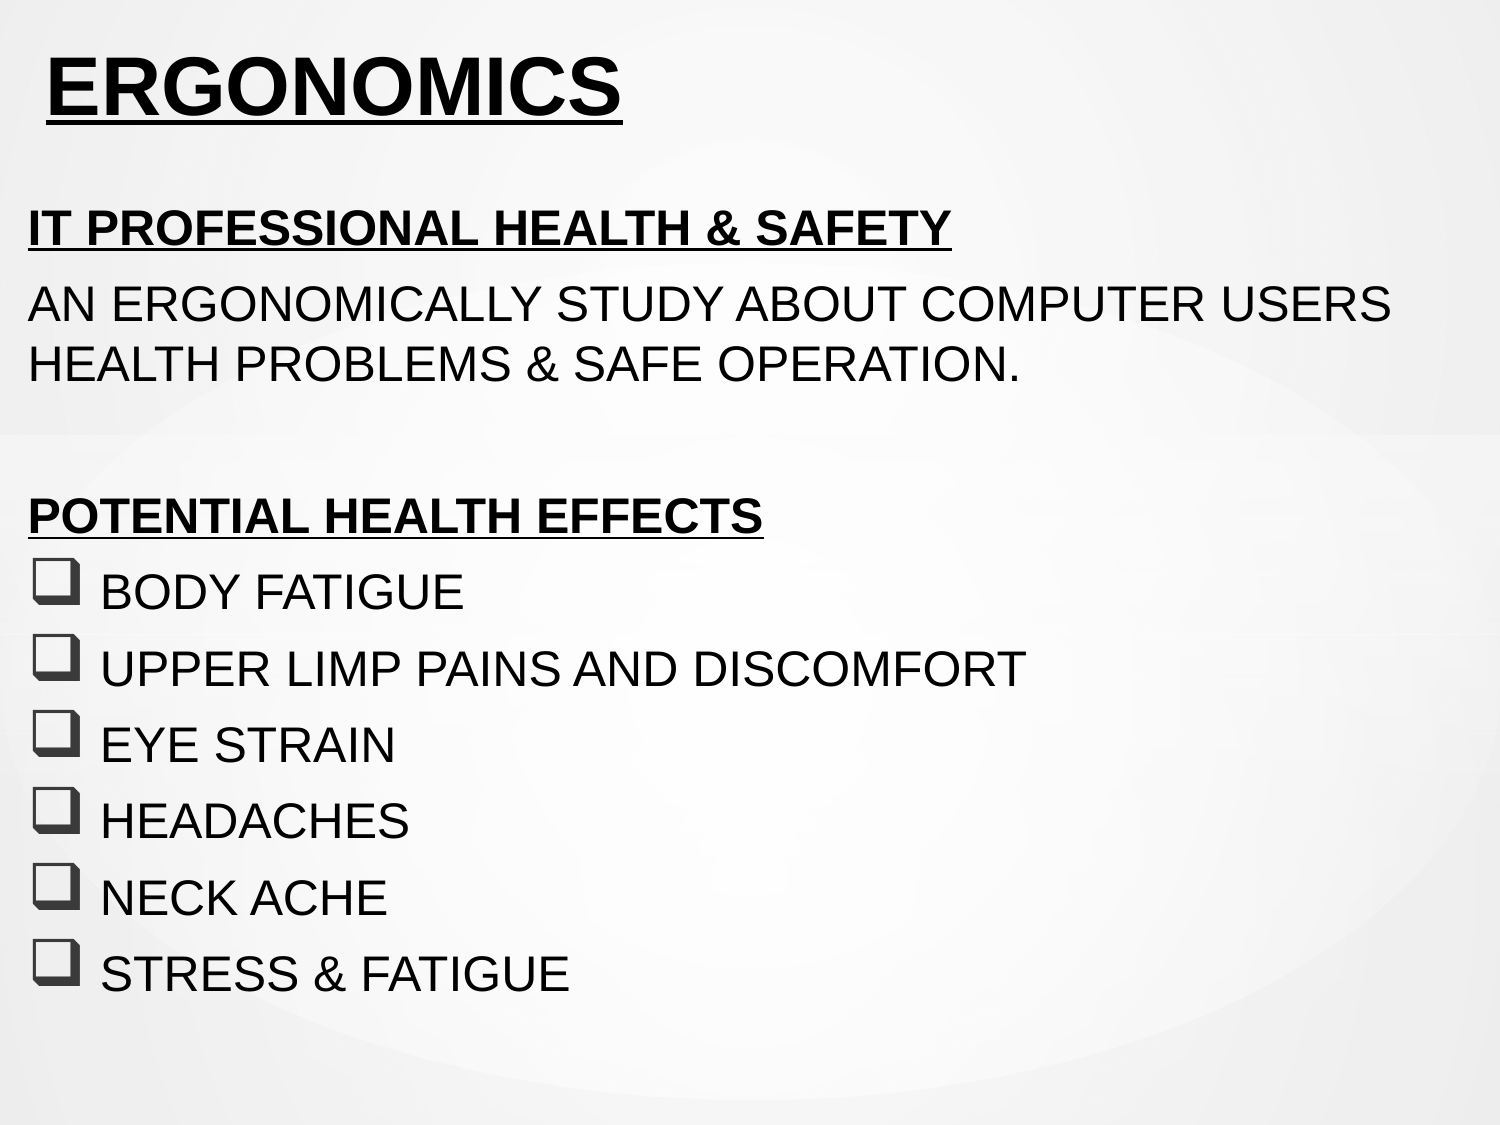

# ERGONOMICS
IT PROFESSIONAL HEALTH & SAFETY
AN ERGONOMICALLY STUDY ABOUT COMPUTER USERS HEALTH PROBLEMS & SAFE OPERATION.

POTENTIAL HEALTH EFFECTS
 BODY FATIGUE
 UPPER LIMP PAINS AND DISCOMFORT
 EYE STRAIN
 HEADACHES
 NECK ACHE
 STRESS & FATIGUE